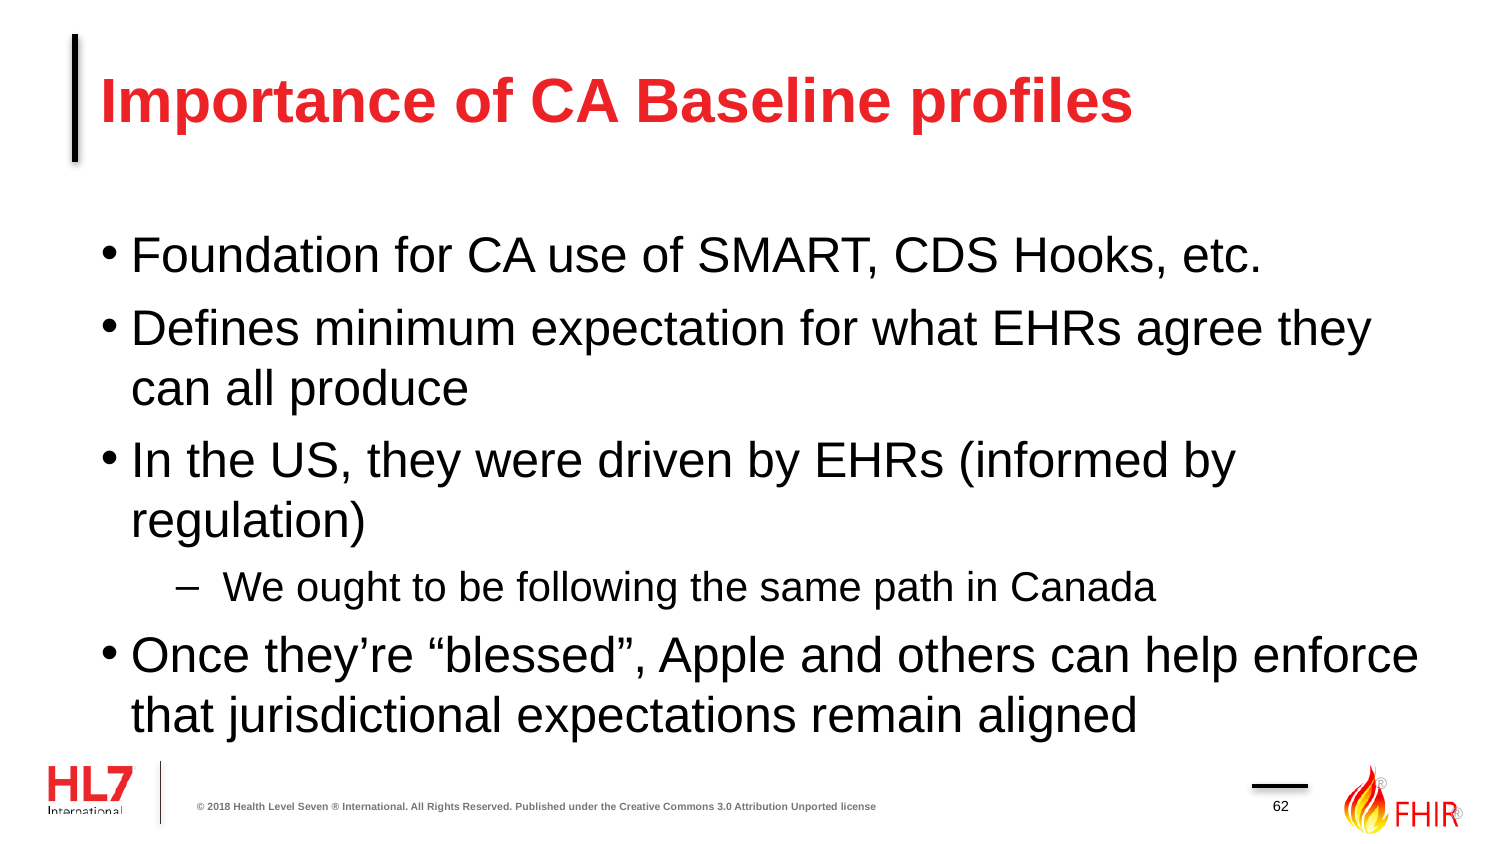

# Importance of CA Baseline profiles
Foundation for CA use of SMART, CDS Hooks, etc.
Defines minimum expectation for what EHRs agree they can all produce
In the US, they were driven by EHRs (informed by regulation)
We ought to be following the same path in Canada
Once they’re “blessed”, Apple and others can help enforce that jurisdictional expectations remain aligned
62
© 2018 Health Level Seven ® International. All Rights Reserved. Published under the Creative Commons 3.0 Attribution Unported license